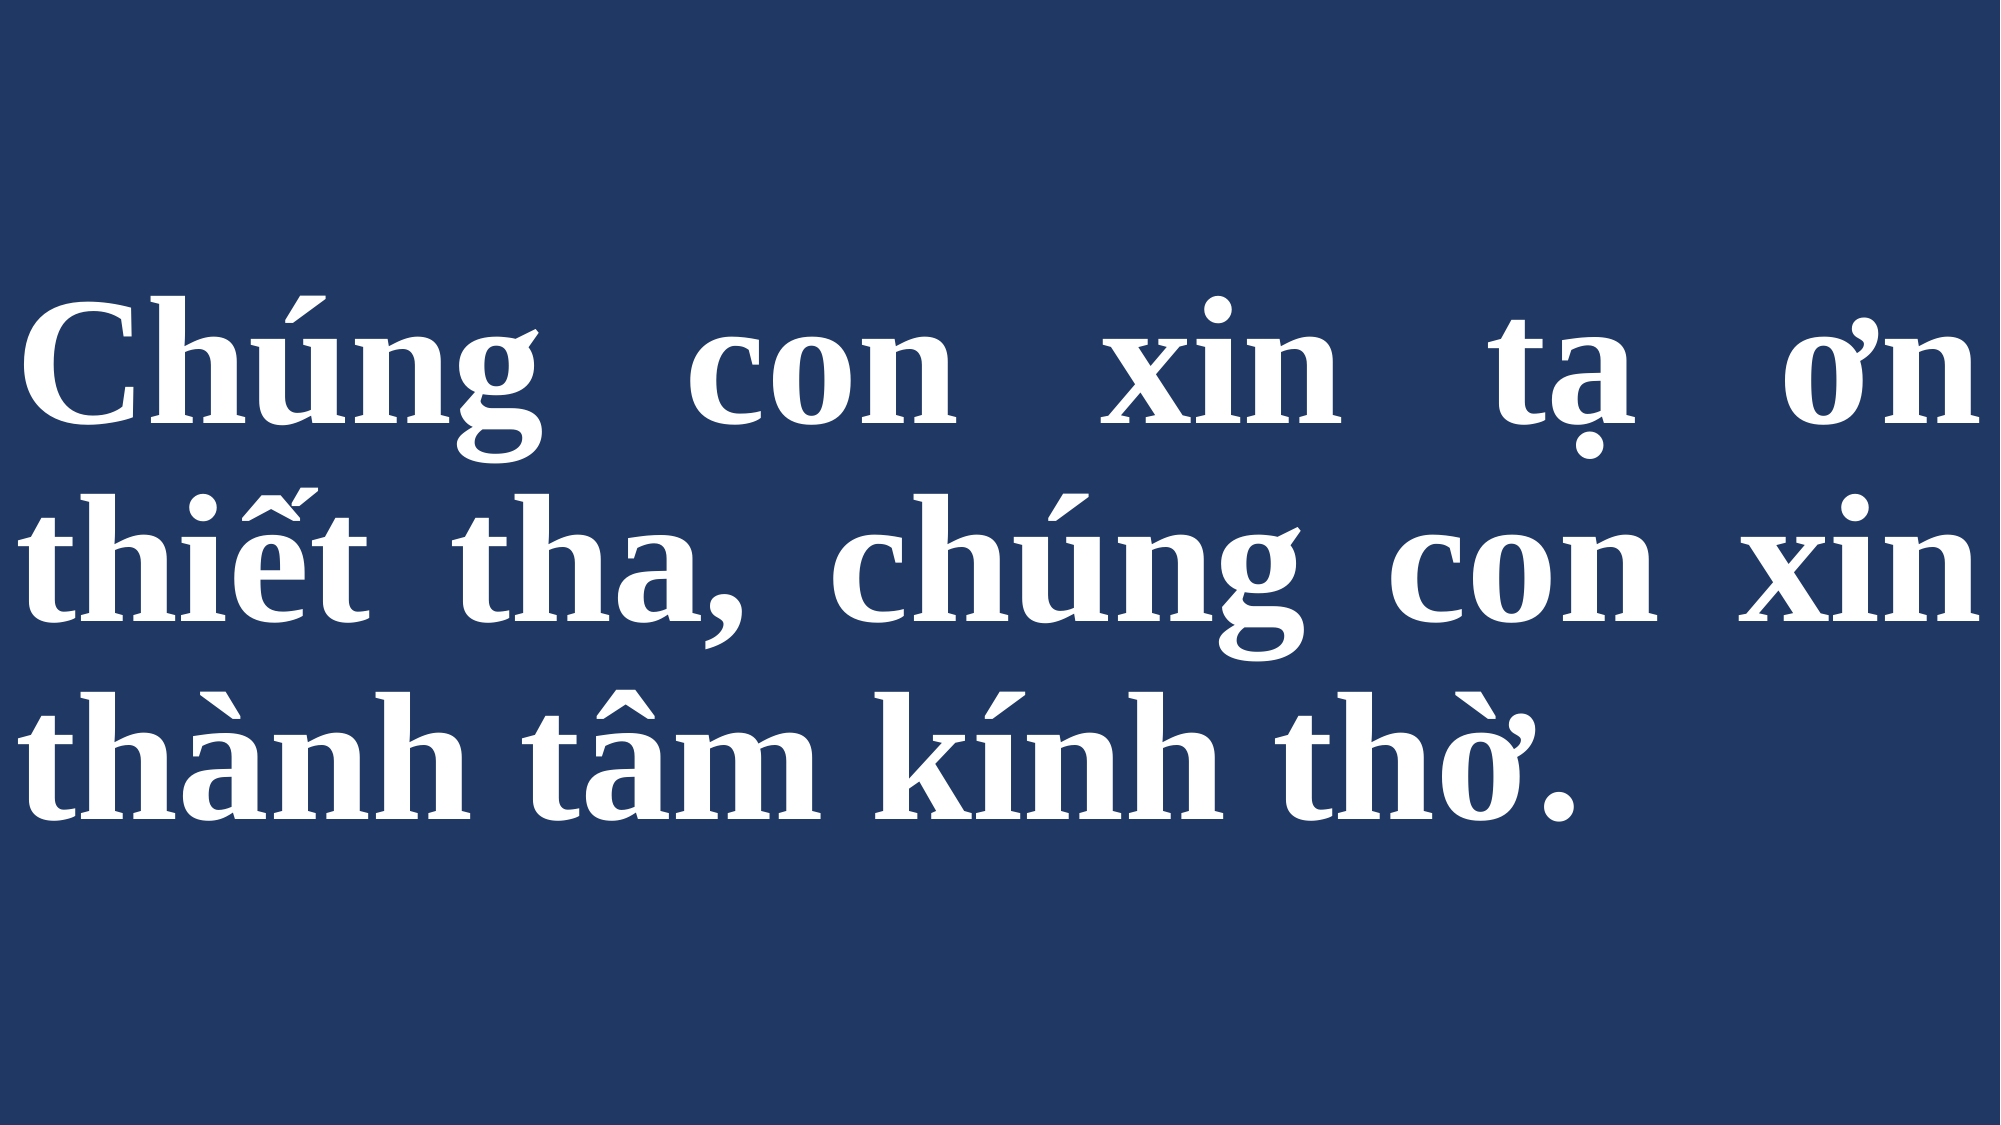

# Chúng con xin tạ ơn thiết tha, chúng con xin thành tâm kính thờ.